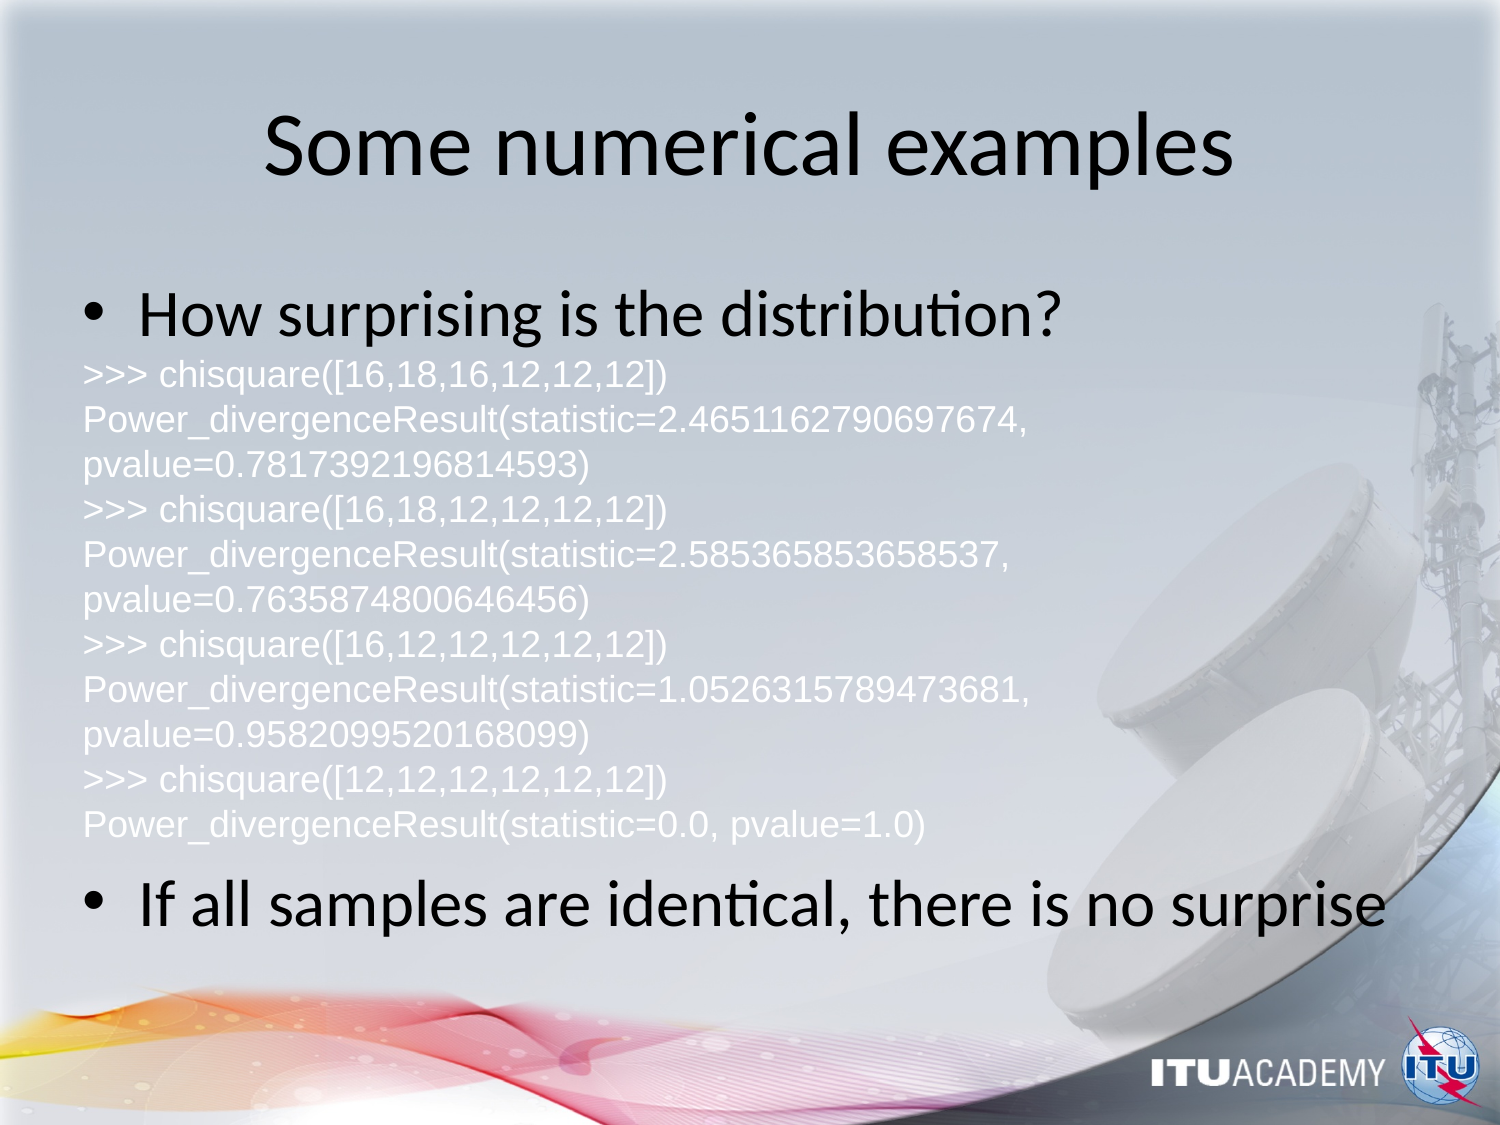

# Some numerical examples
How surprising is the distribution?
>>> chisquare([16,18,16,12,12,12])
Power_divergenceResult(statistic=2.4651162790697674, pvalue=0.7817392196814593)
>>> chisquare([16,18,12,12,12,12])
Power_divergenceResult(statistic=2.585365853658537, pvalue=0.7635874800646456)
>>> chisquare([16,12,12,12,12,12])
Power_divergenceResult(statistic=1.0526315789473681, pvalue=0.9582099520168099)
>>> chisquare([12,12,12,12,12,12])
Power_divergenceResult(statistic=0.0, pvalue=1.0)
If all samples are identical, there is no surprise